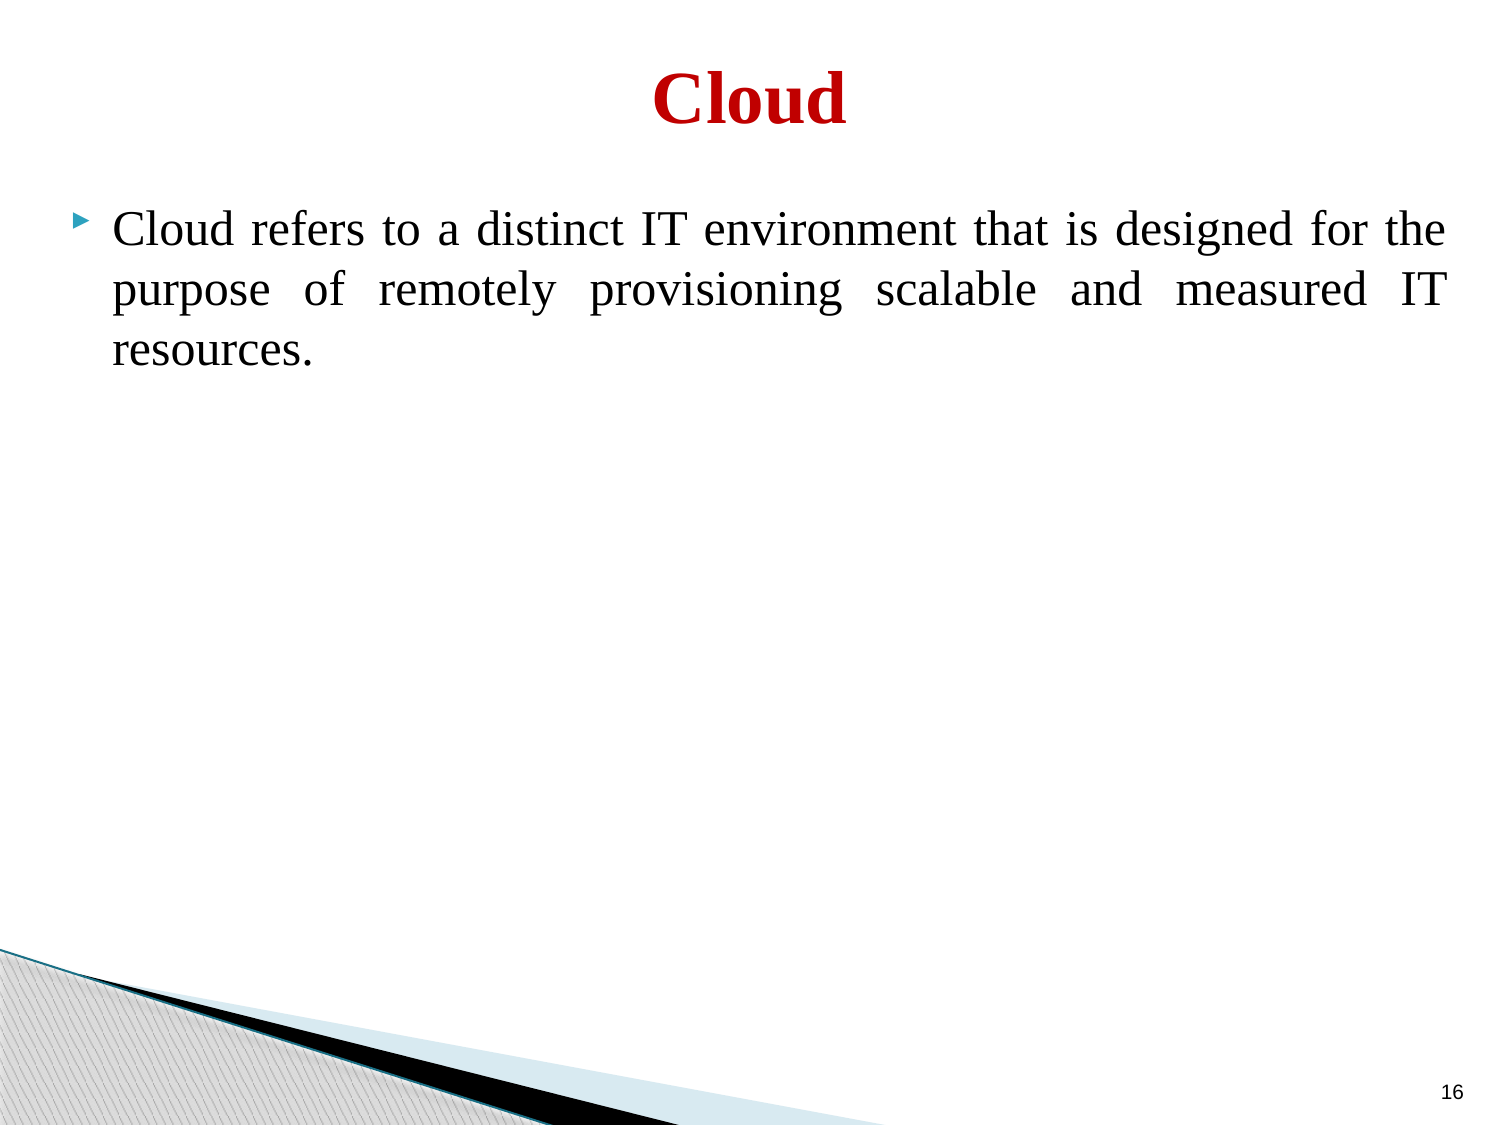

# Cloud
Cloud refers to a distinct IT environment that is designed for the purpose of remotely provisioning scalable and measured IT resources.
16